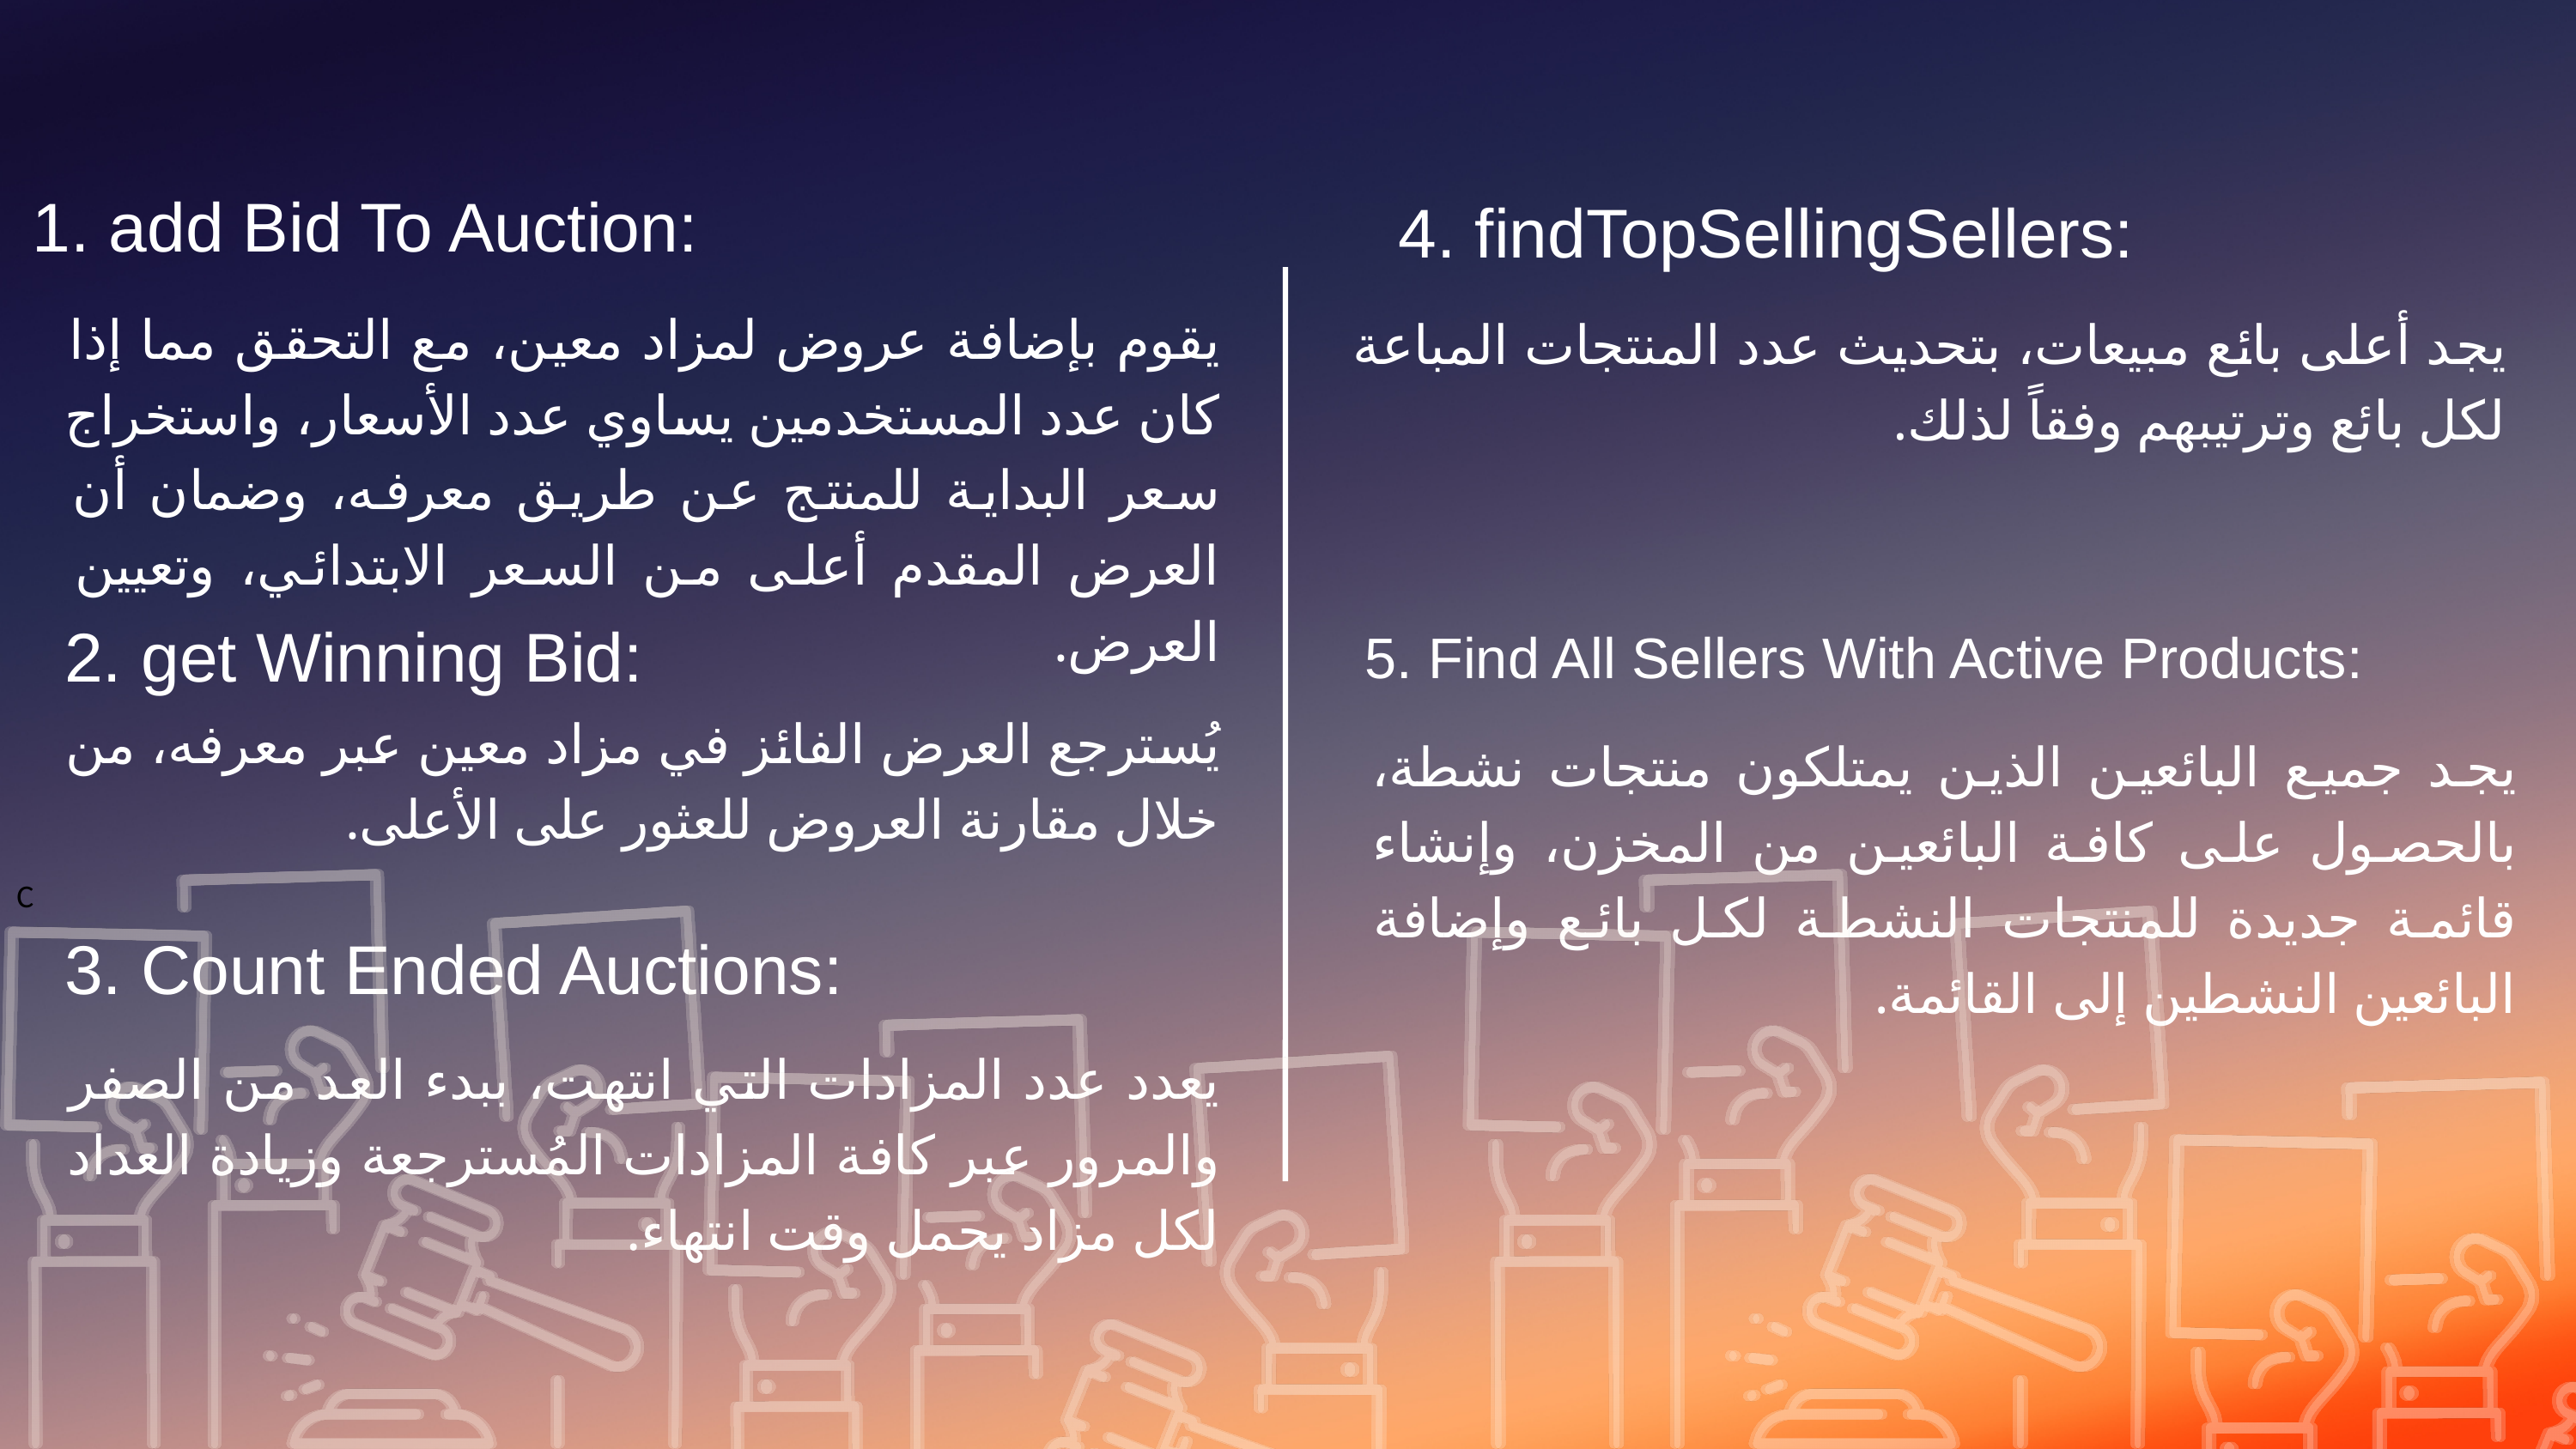

1. add Bid To Auction:
4. findTopSellingSellers:

يقوم بإضافة عروض لمزاد معين، مع التحقق مما إذا كان عدد المستخدمين يساوي عدد الأسعار، واستخراج سعر البداية للمنتج عن طريق معرفه، وضمان أن العرض المقدم أعلى من السعر الابتدائي، وتعيين العرض.
يجد أعلى بائع مبيعات، بتحديث عدد المنتجات المباعة لكل بائع وترتيبهم وفقاً لذلك.
2. get Winning Bid:
5. Find All Sellers With Active Products:
يُسترجع العرض الفائز في مزاد معين عبر معرفه، من خلال مقارنة العروض للعثور على الأعلى.
يجد جميع البائعين الذين يمتلكون منتجات نشطة، بالحصول على كافة البائعين من المخزن، وإنشاء قائمة جديدة للمنتجات النشطة لكل بائع وإضافة البائعين النشطين إلى القائمة.

C

3. Count Ended Auctions:

يعدد عدد المزادات التي انتهت، ببدء العد من الصفر والمرور عبر كافة المزادات المُسترجعة وزيادة العداد لكل مزاد يحمل وقت انتهاء.